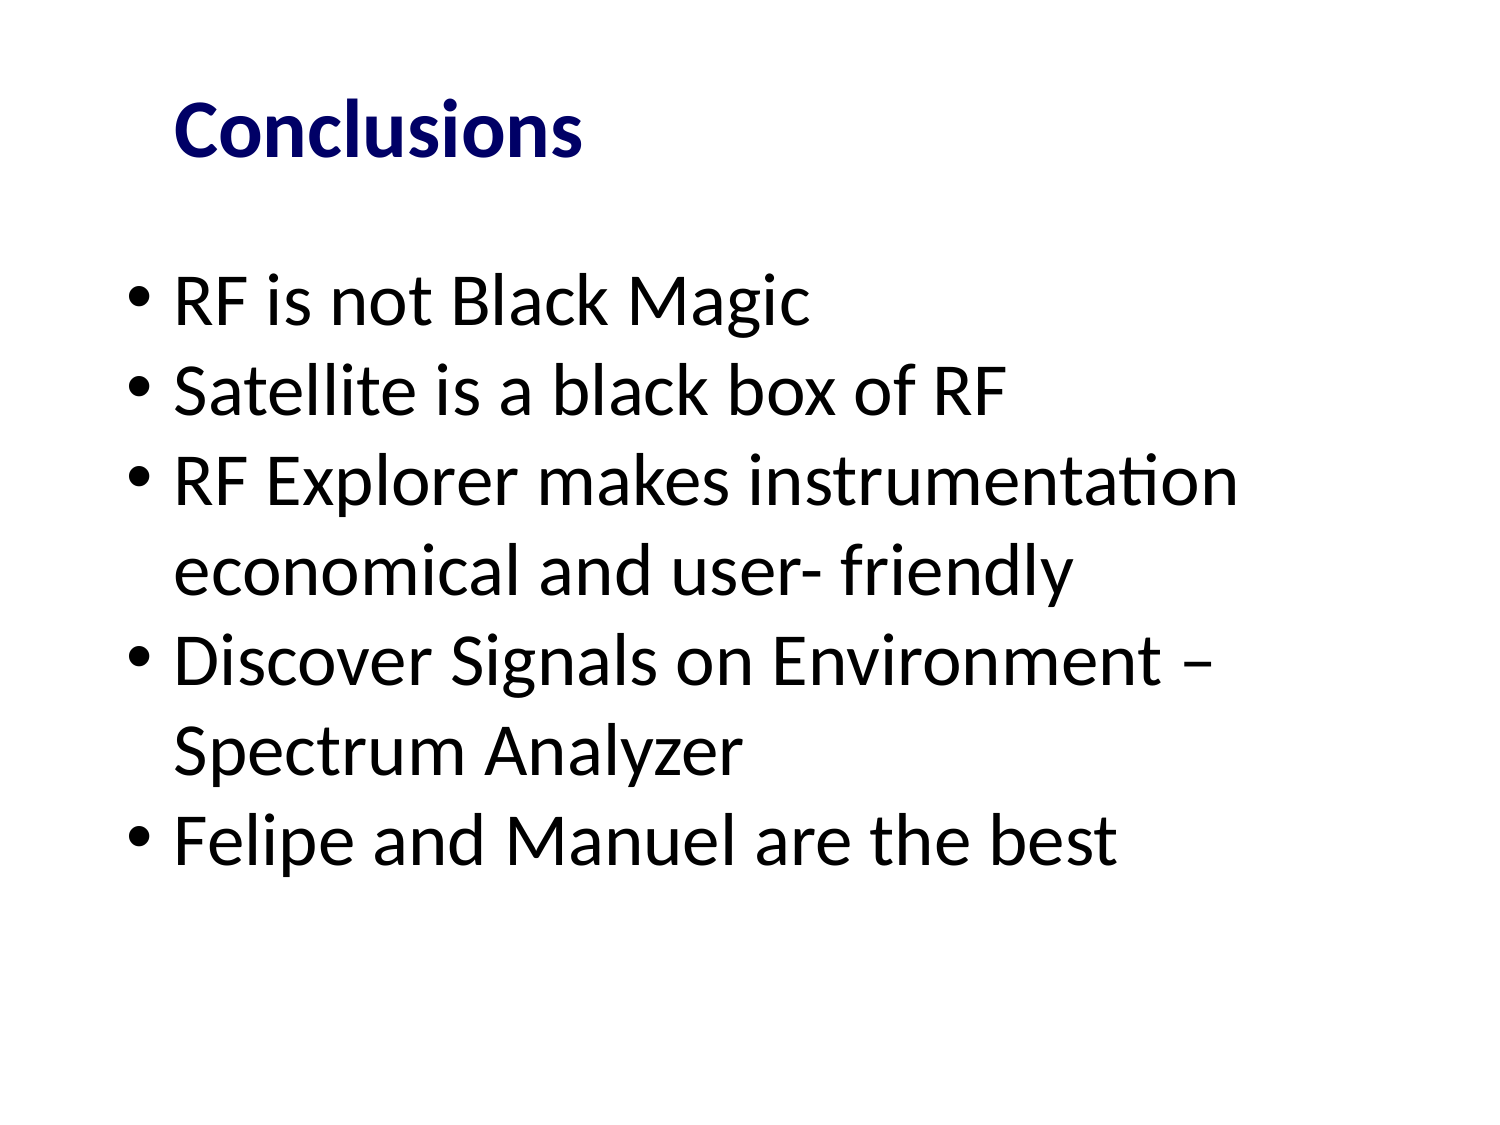

Conclusions
RF is not Black Magic
Satellite is a black box of RF
RF Explorer makes instrumentation economical and user- friendly
Discover Signals on Environment – Spectrum Analyzer
Felipe and Manuel are the best